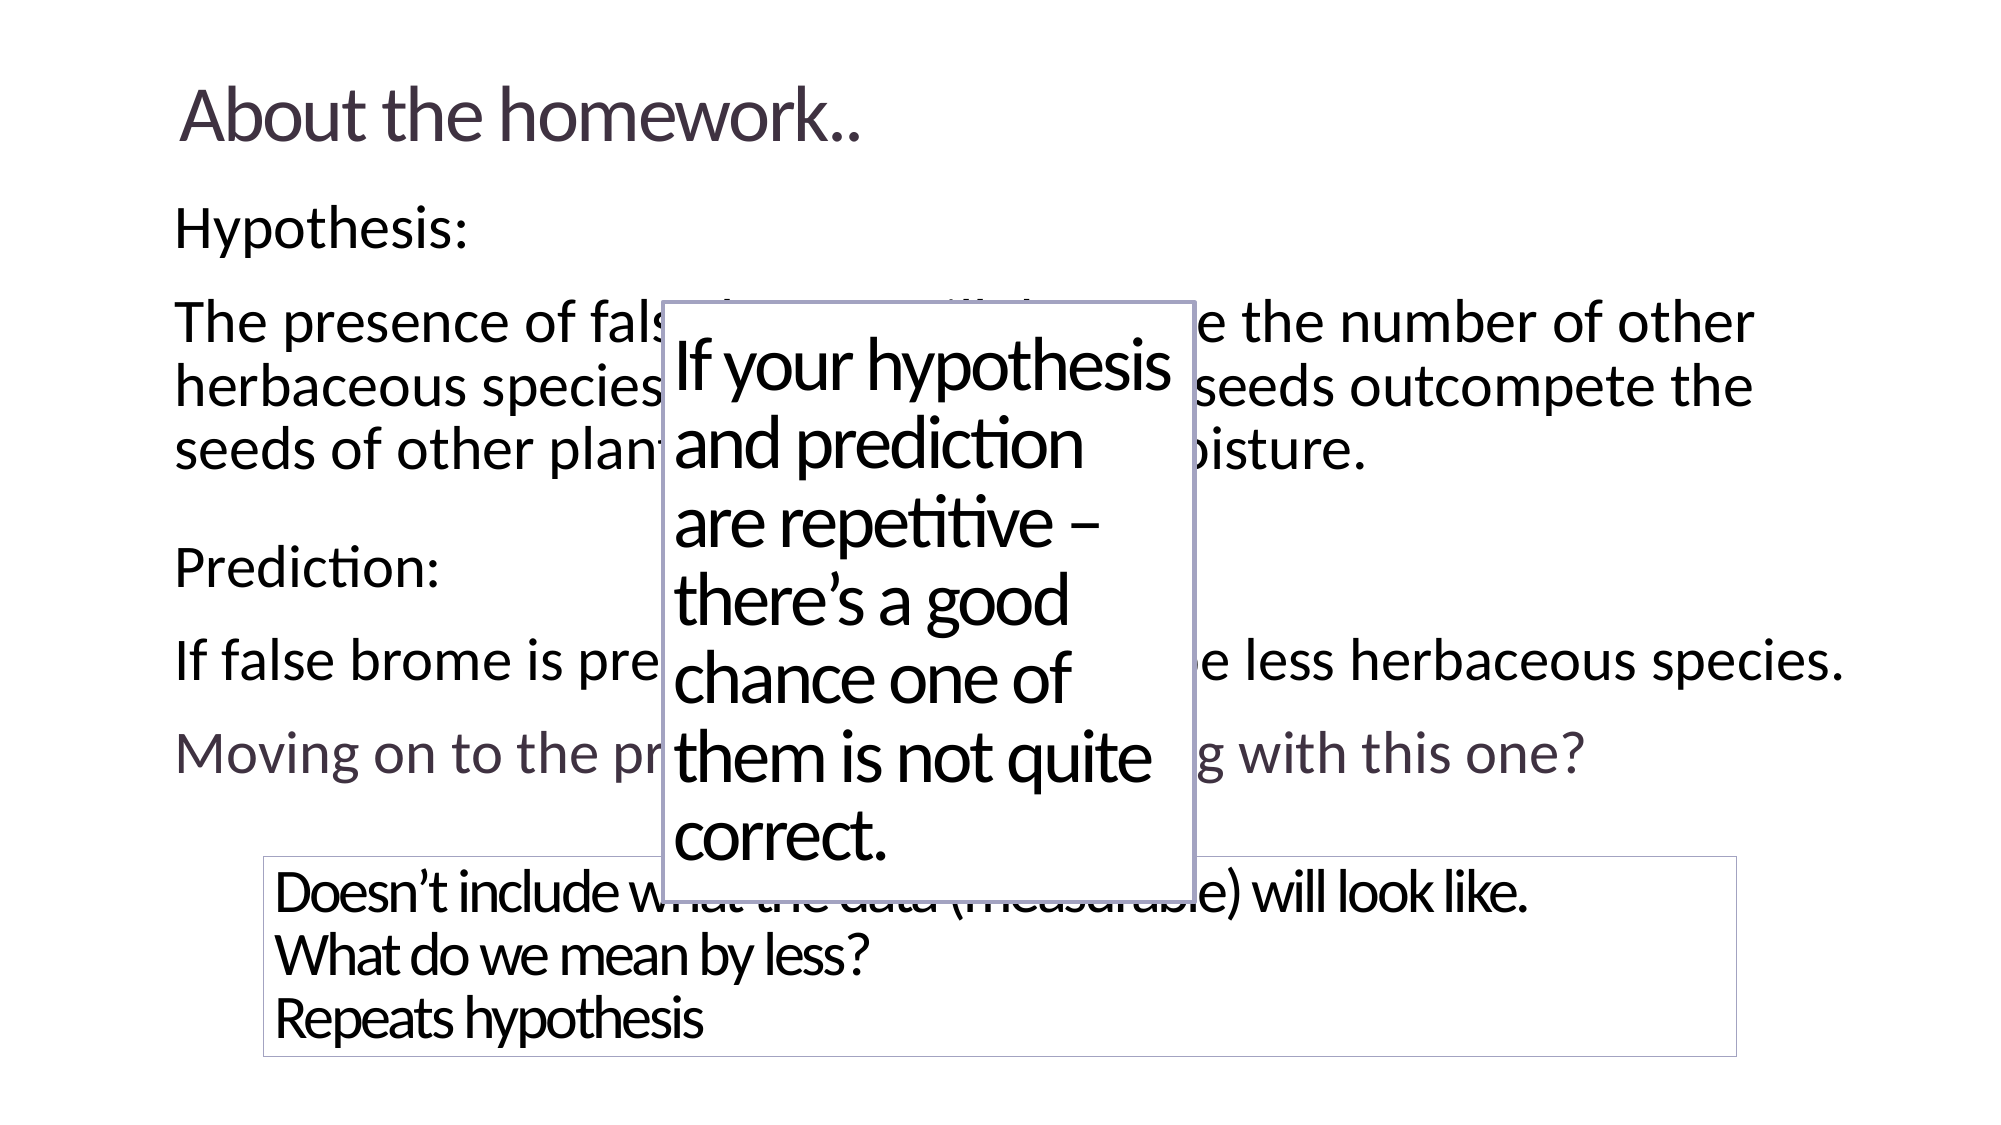

# About the homework..
Hypothesis:
The presence of false brome will decrease the number of other herbaceous species present, because its seeds outcompete the seeds of other plants for early season moisture.
If your hypothesis and prediction are repetitive – there’s a good chance one of them is not quite correct.
Prediction:
If false brome is present, then there will be less herbaceous species.
Moving on to the prediction, what’s wrong with this one?

Doesn’t include what the data (measurable) will look like. 	What do we mean by less?
Repeats hypothesis